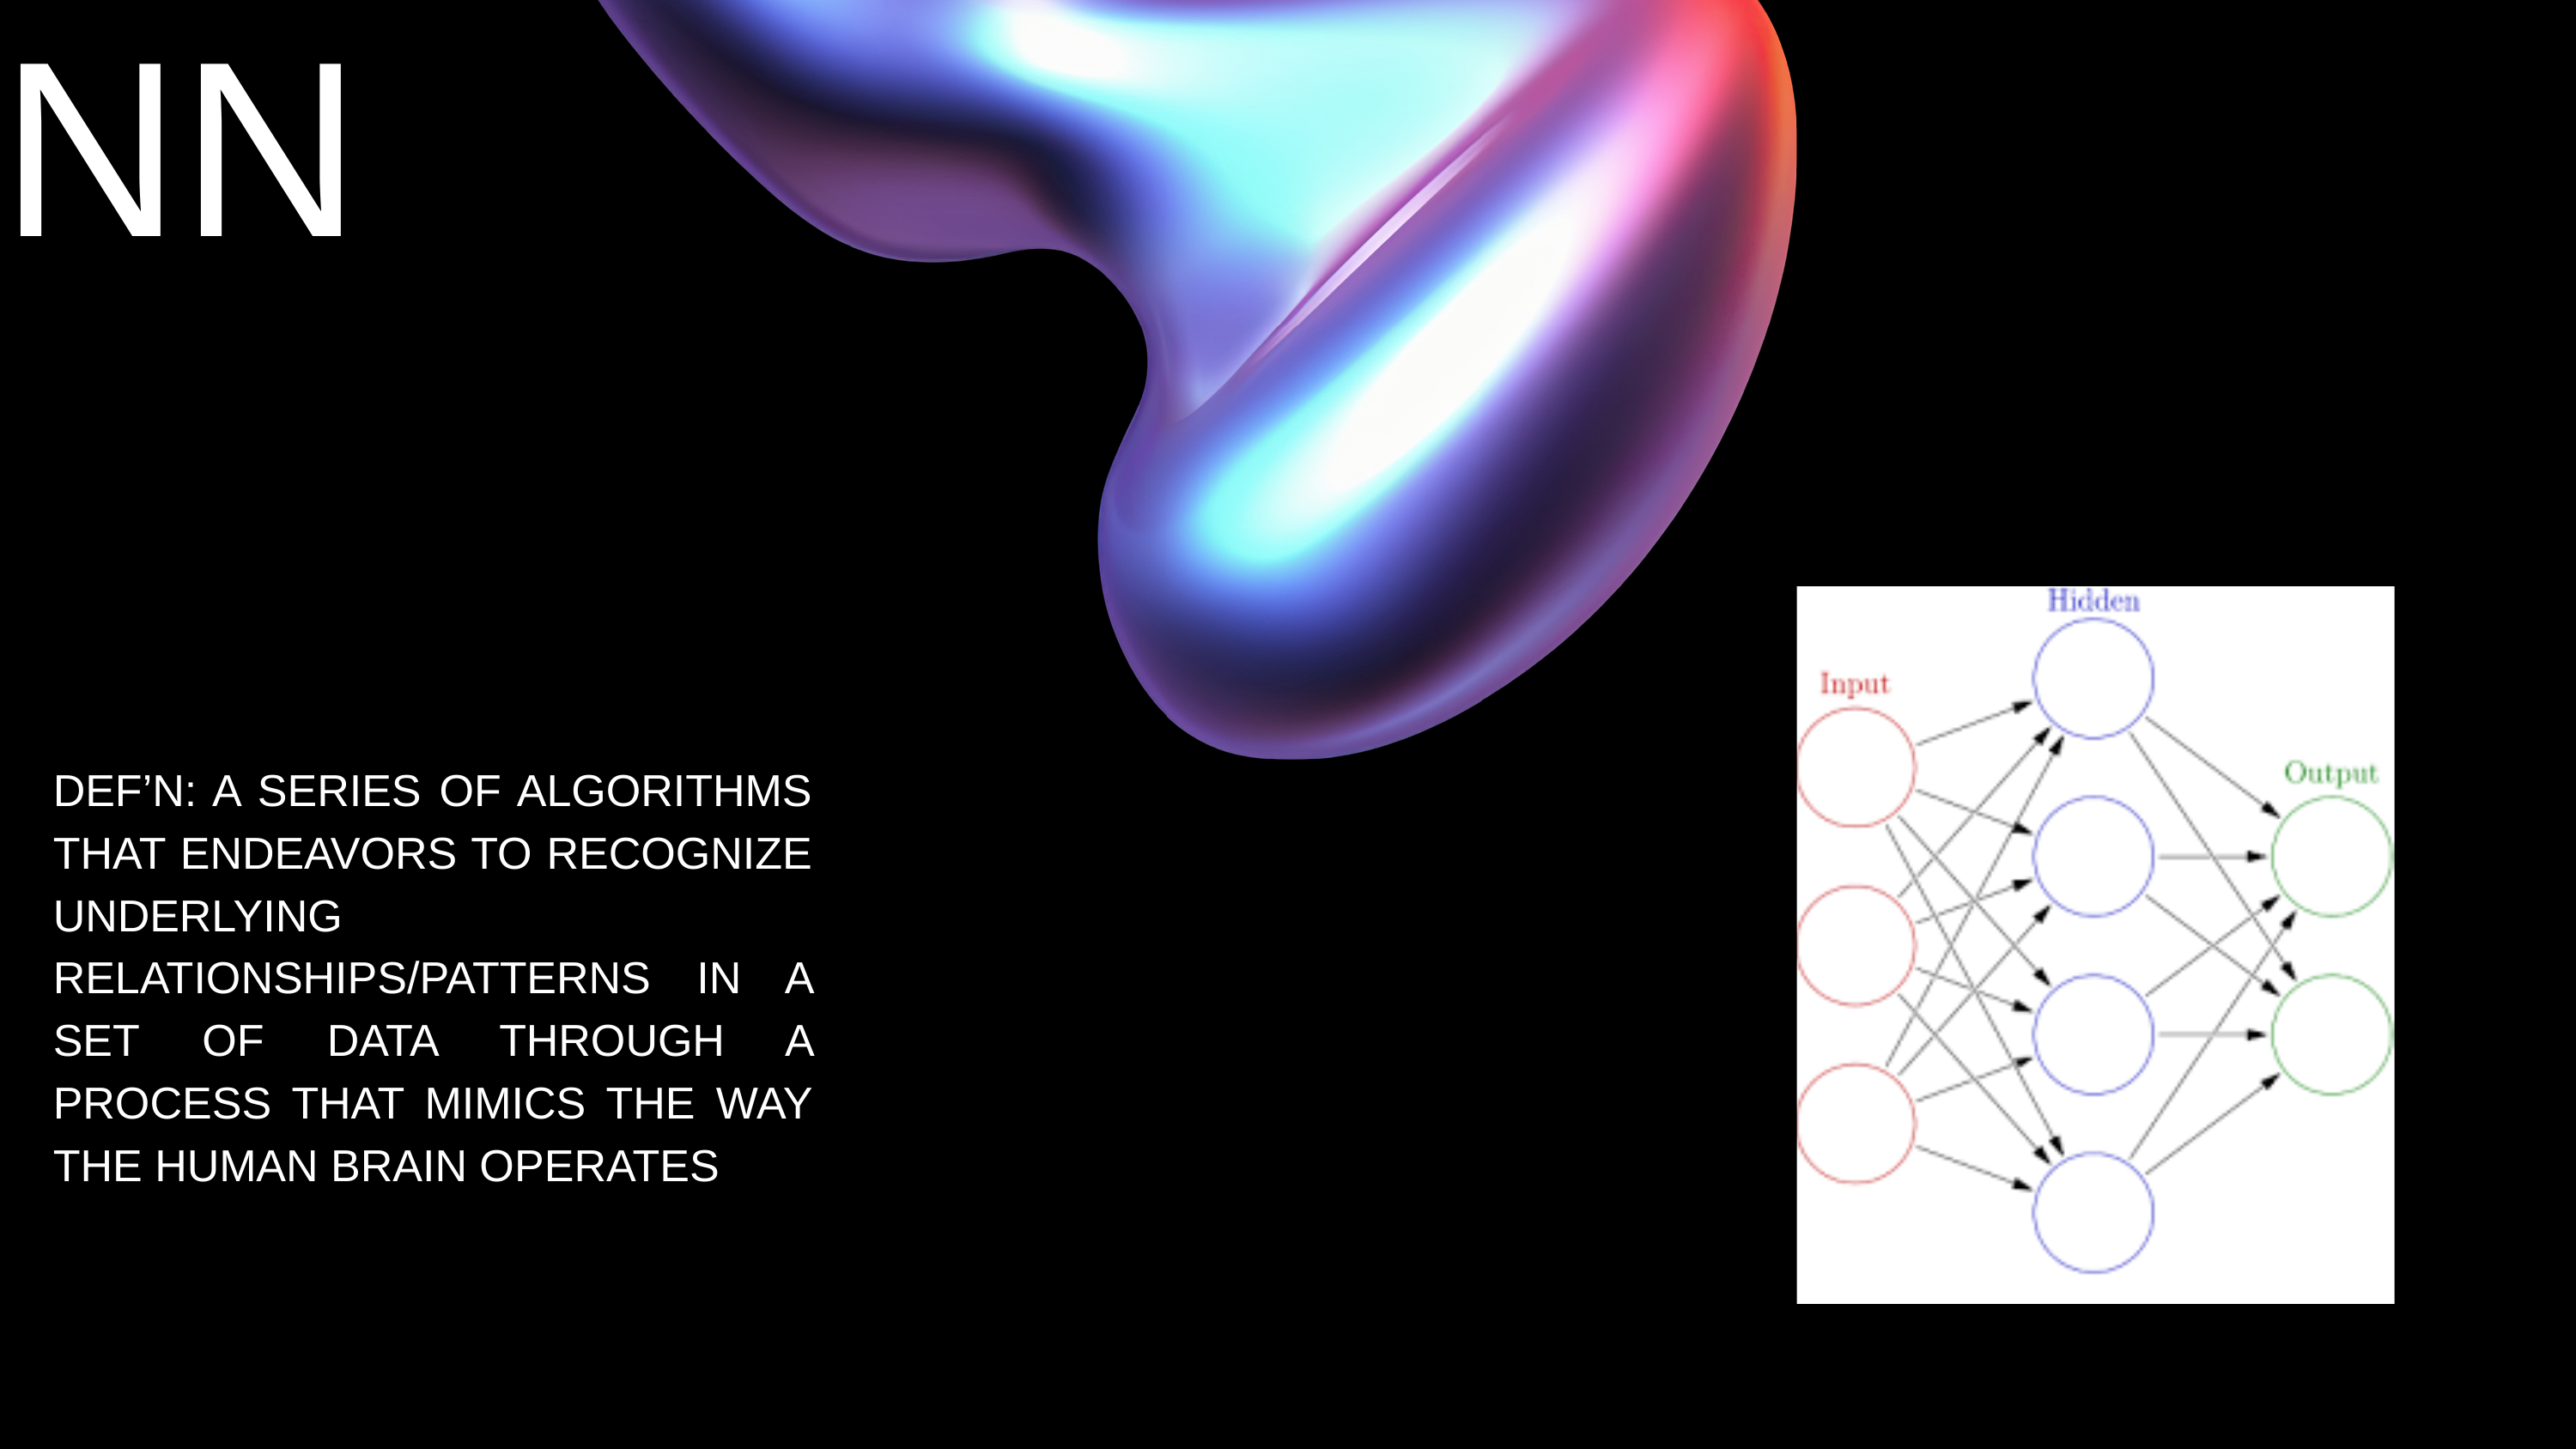

NN

DEF’N: A SERIES OF ALGORITHMS THAT ENDEAVORS TO RECOGNIZE UNDERLYING RELATIONSHIPS/PATTERNS IN A SET OF DATA THROUGH A PROCESS THAT MIMICS THE WAY THE HUMAN BRAIN OPERATES